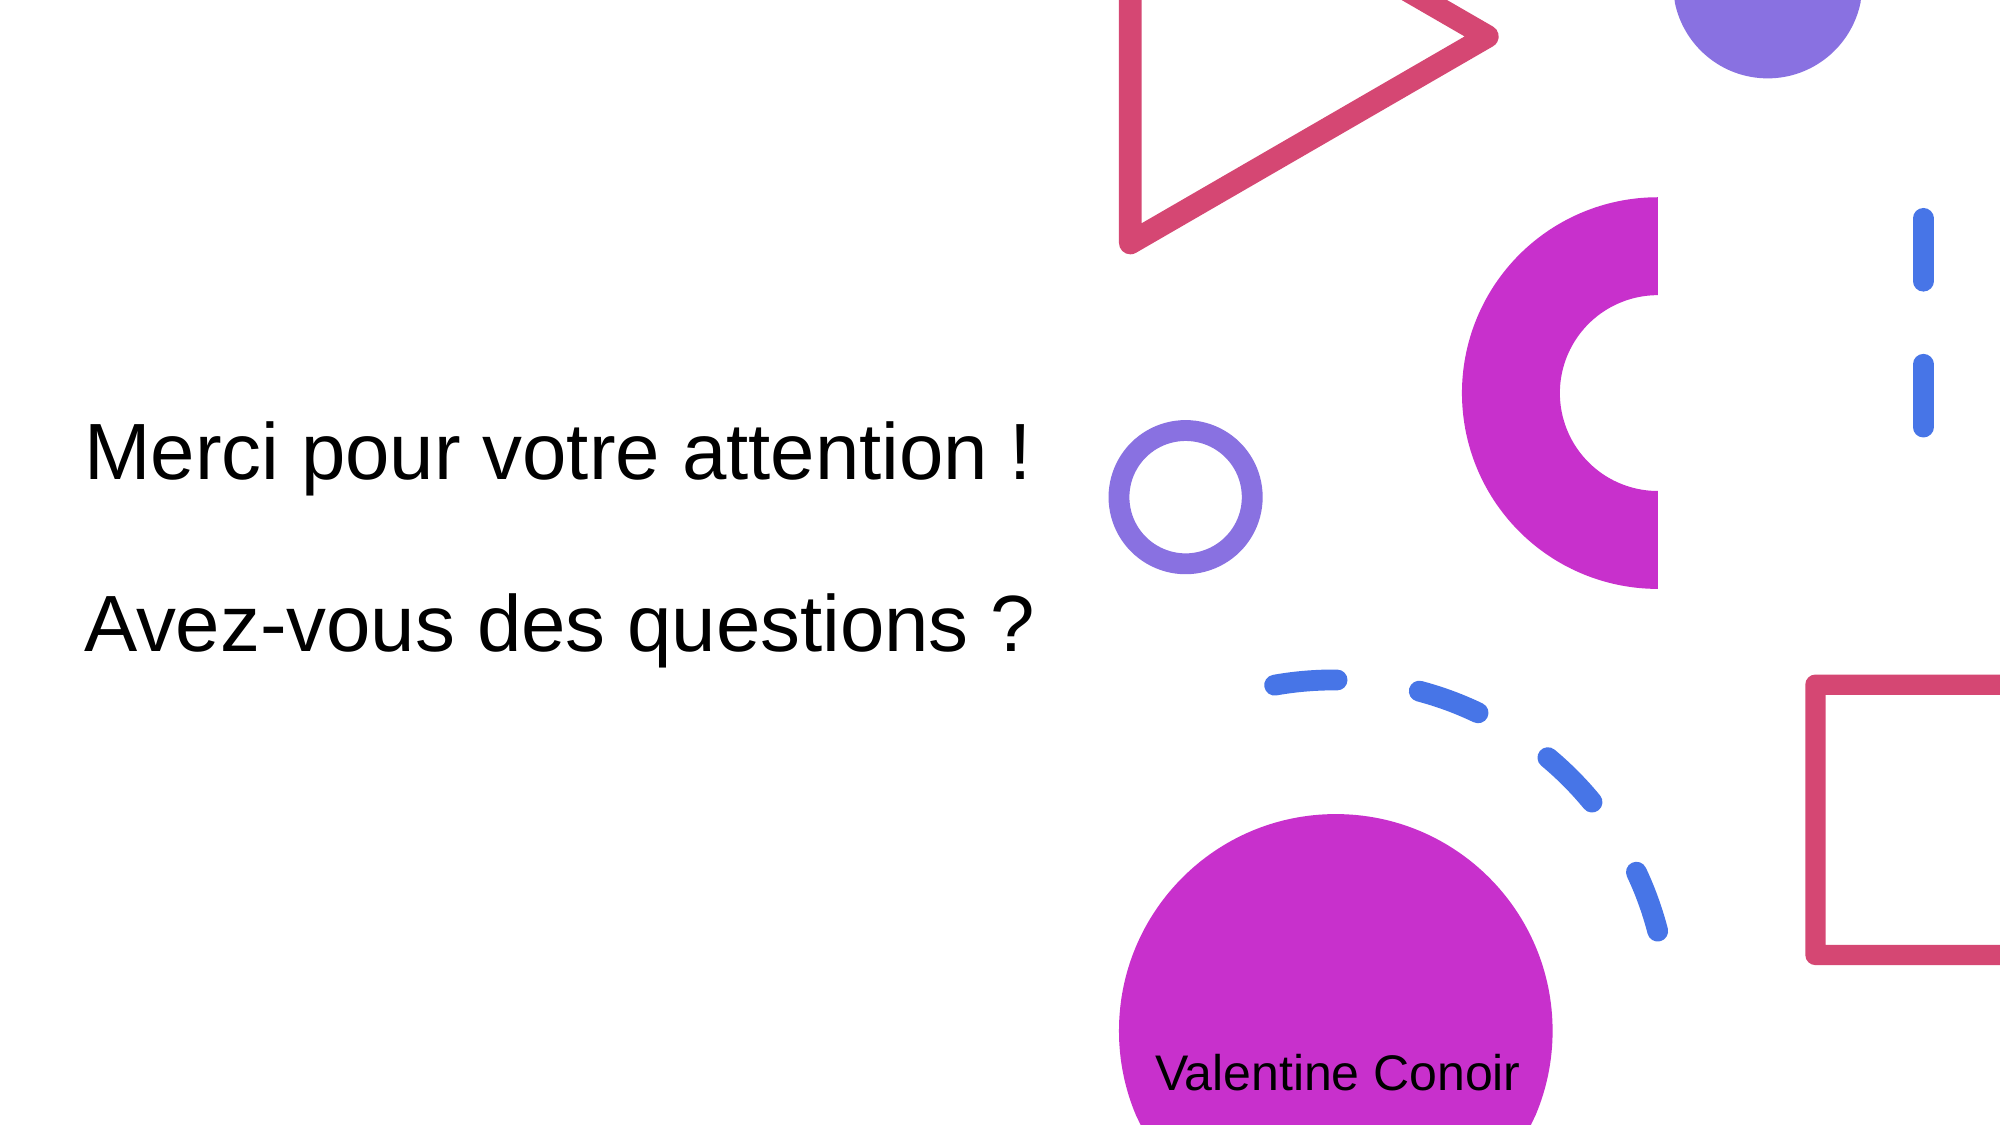

# Merci pour votre attention ! Avez-vous des questions ?

Valentine Conoir